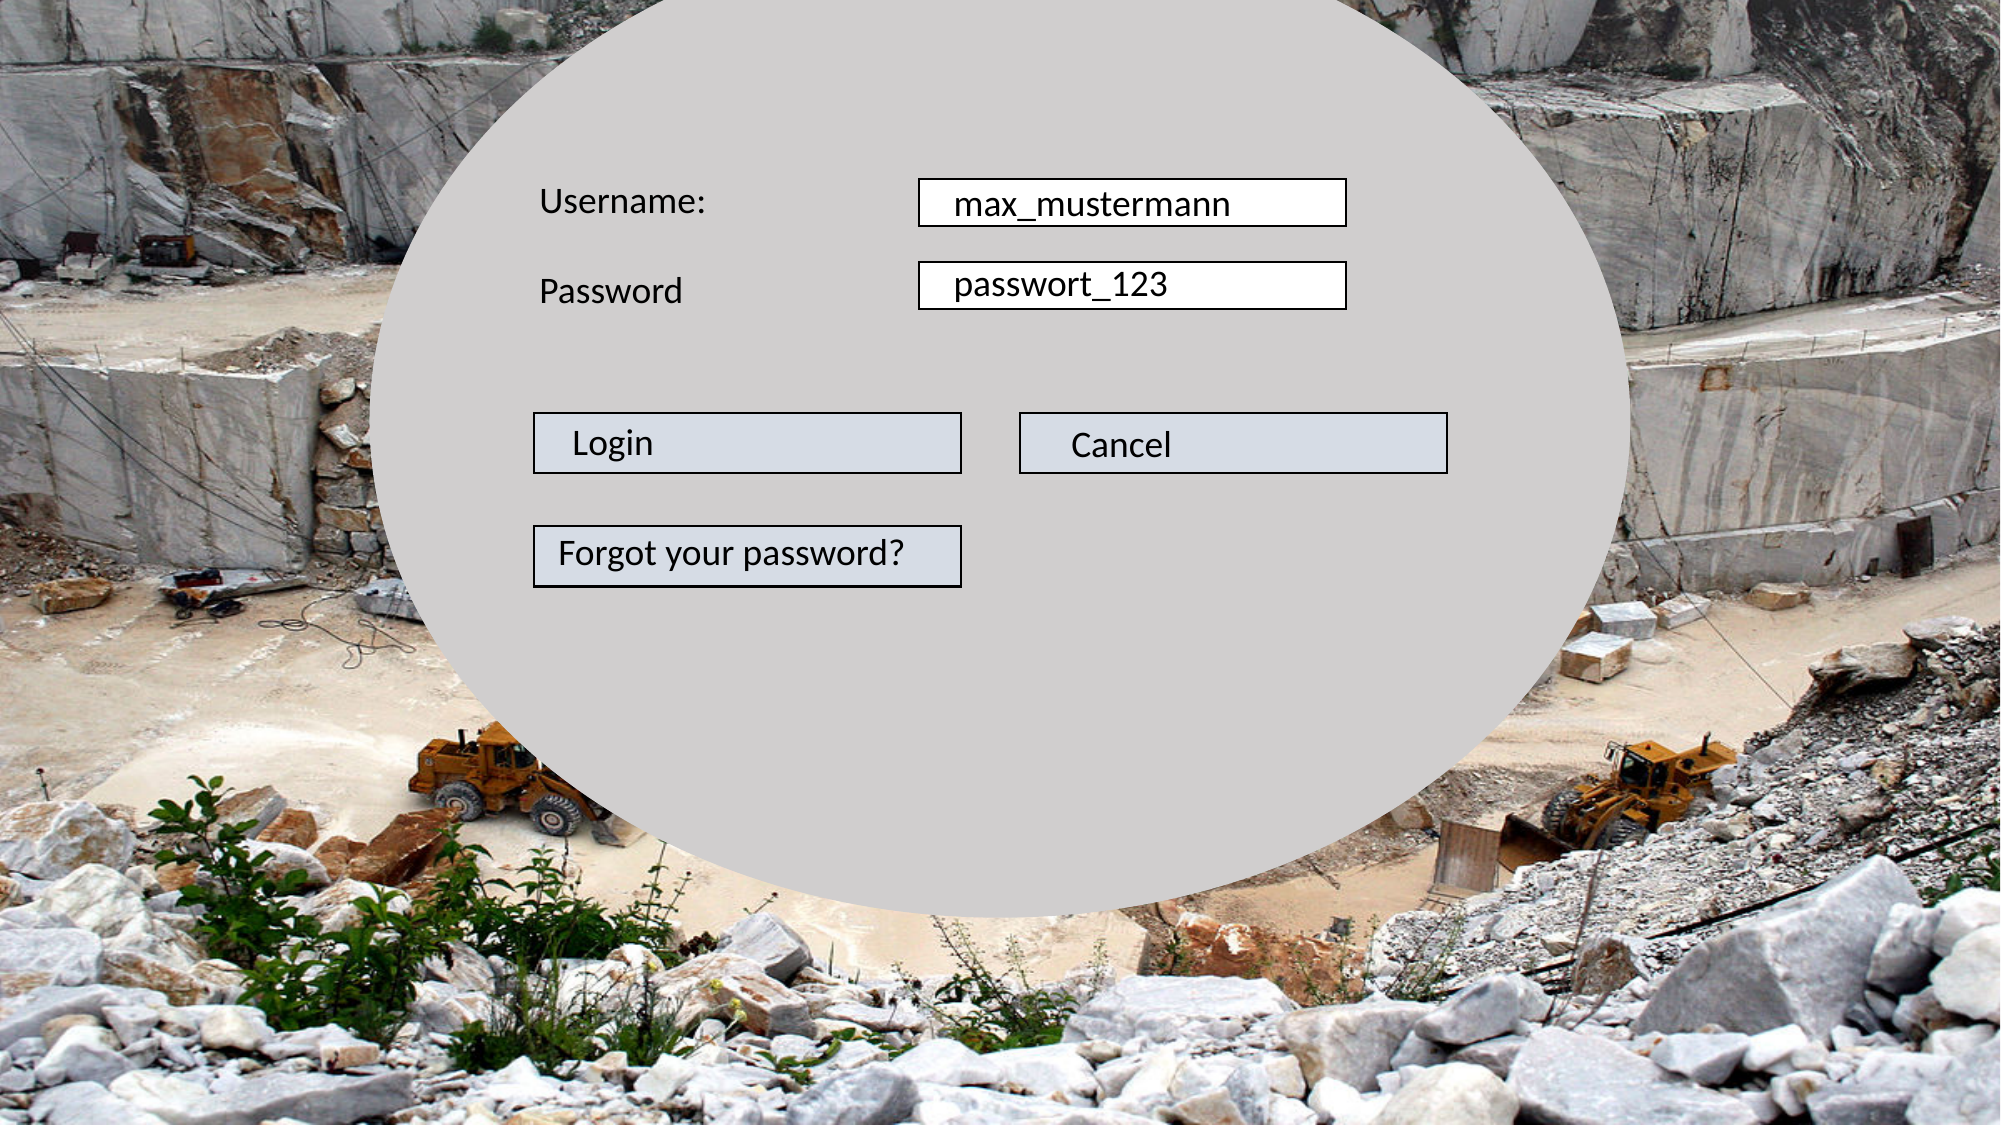

Username:

Password

max_mustermann

passwort_123

Login

Cancel
Forgot your password?